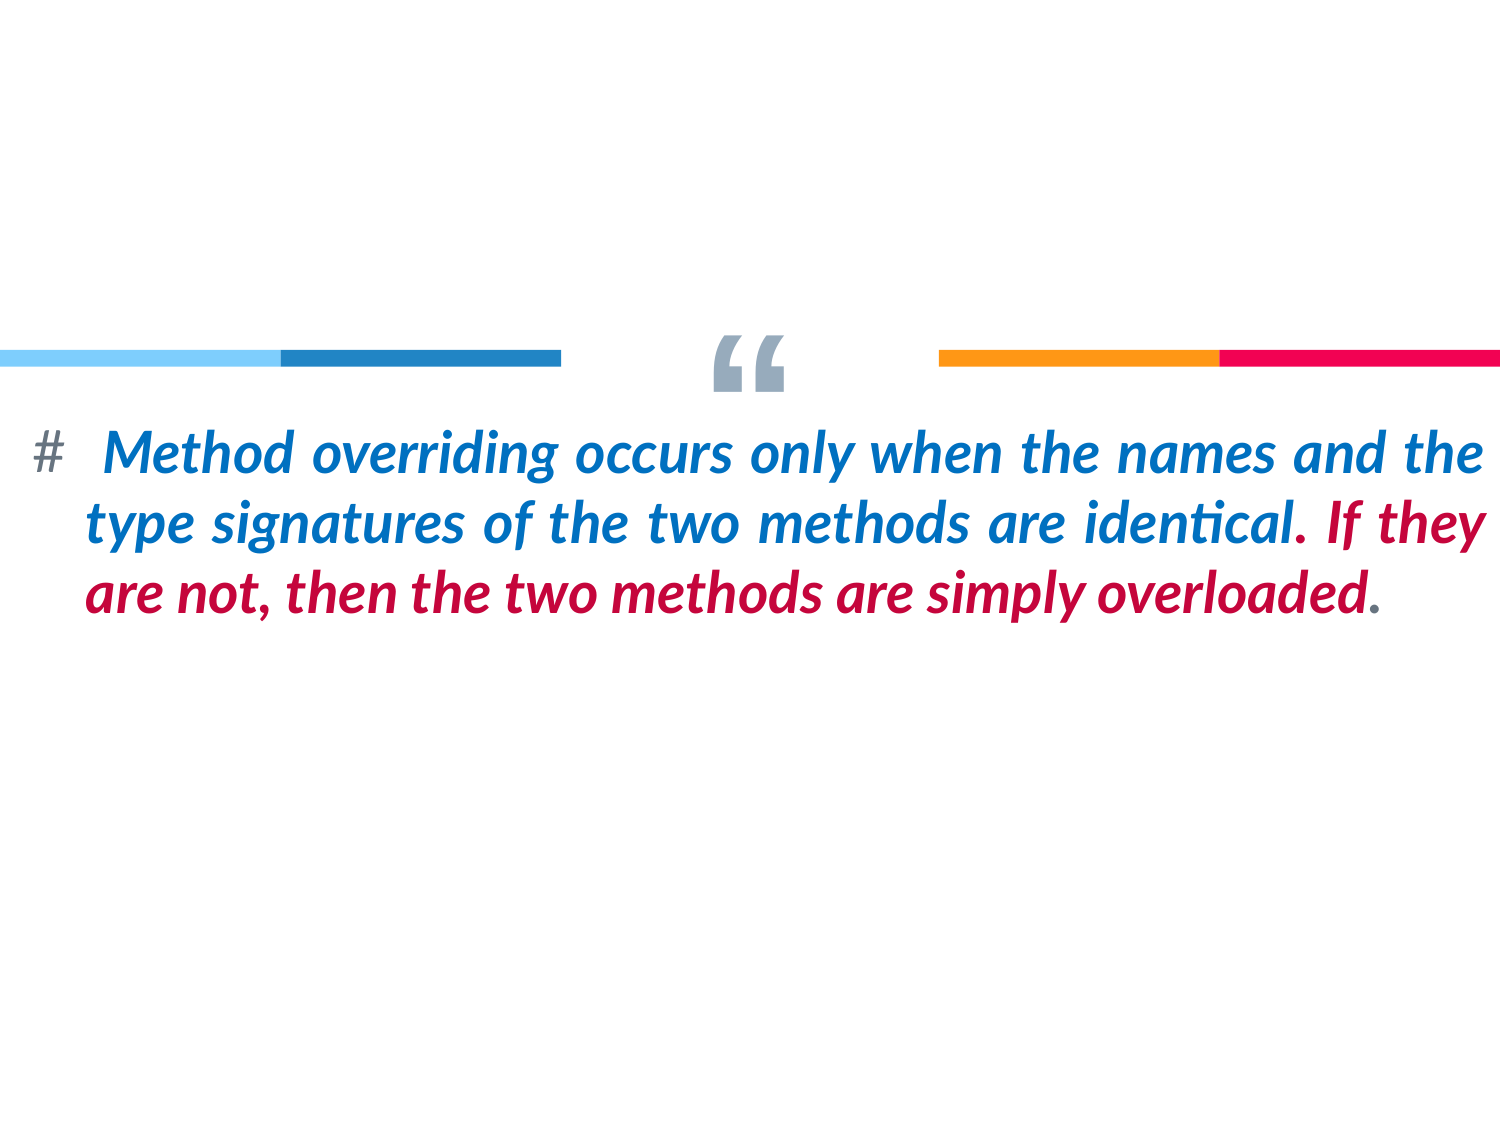

Method overriding occurs only when the names and the type signatures of the two methods are identical. If they are not, then the two methods are simply overloaded.